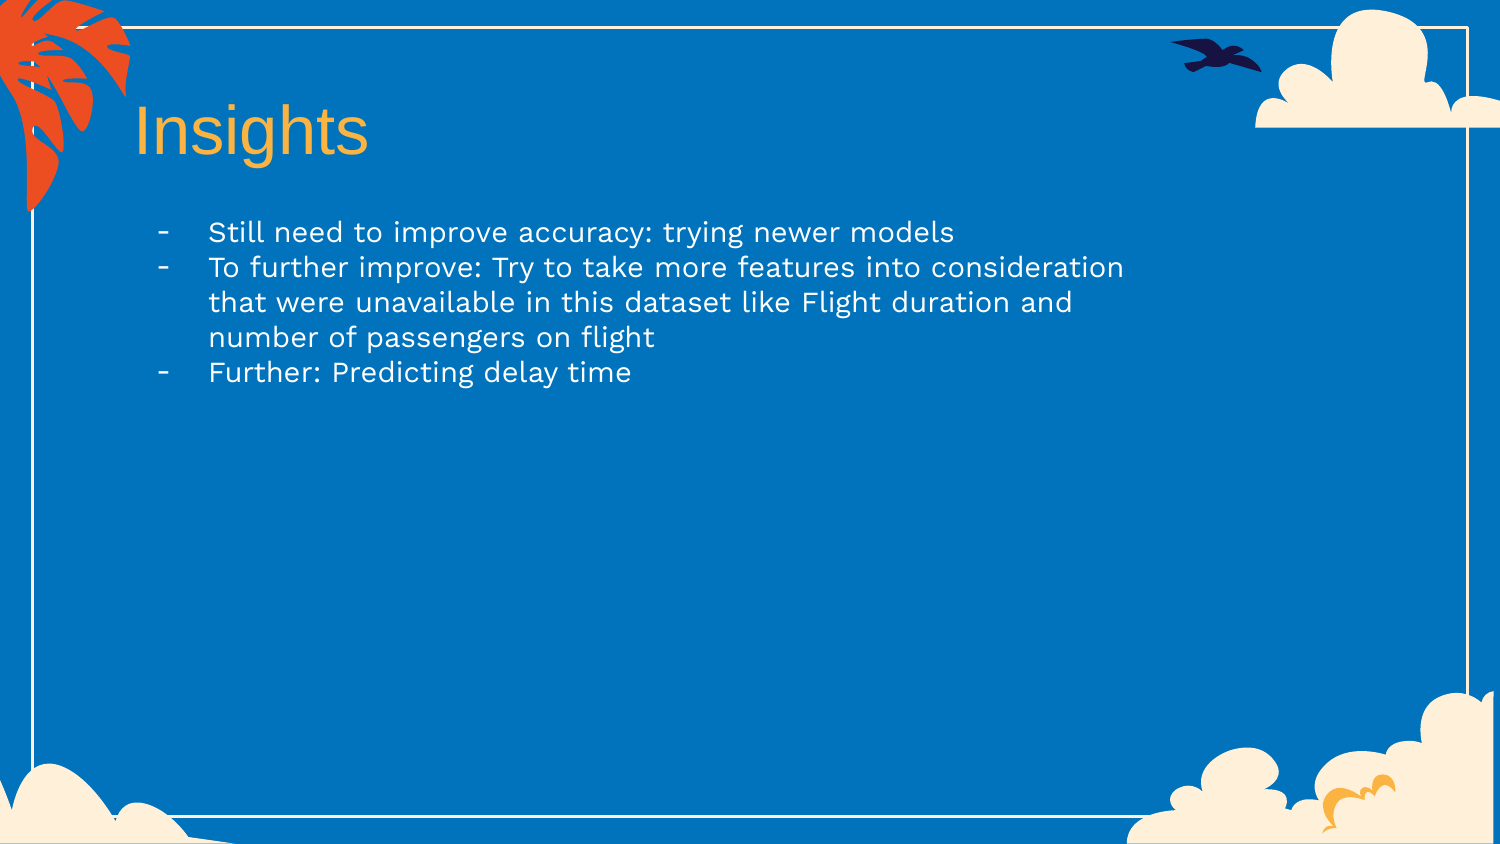

# Insights
Still need to improve accuracy: trying newer models
To further improve: Try to take more features into consideration that were unavailable in this dataset like Flight duration and number of passengers on flight
Further: Predicting delay time